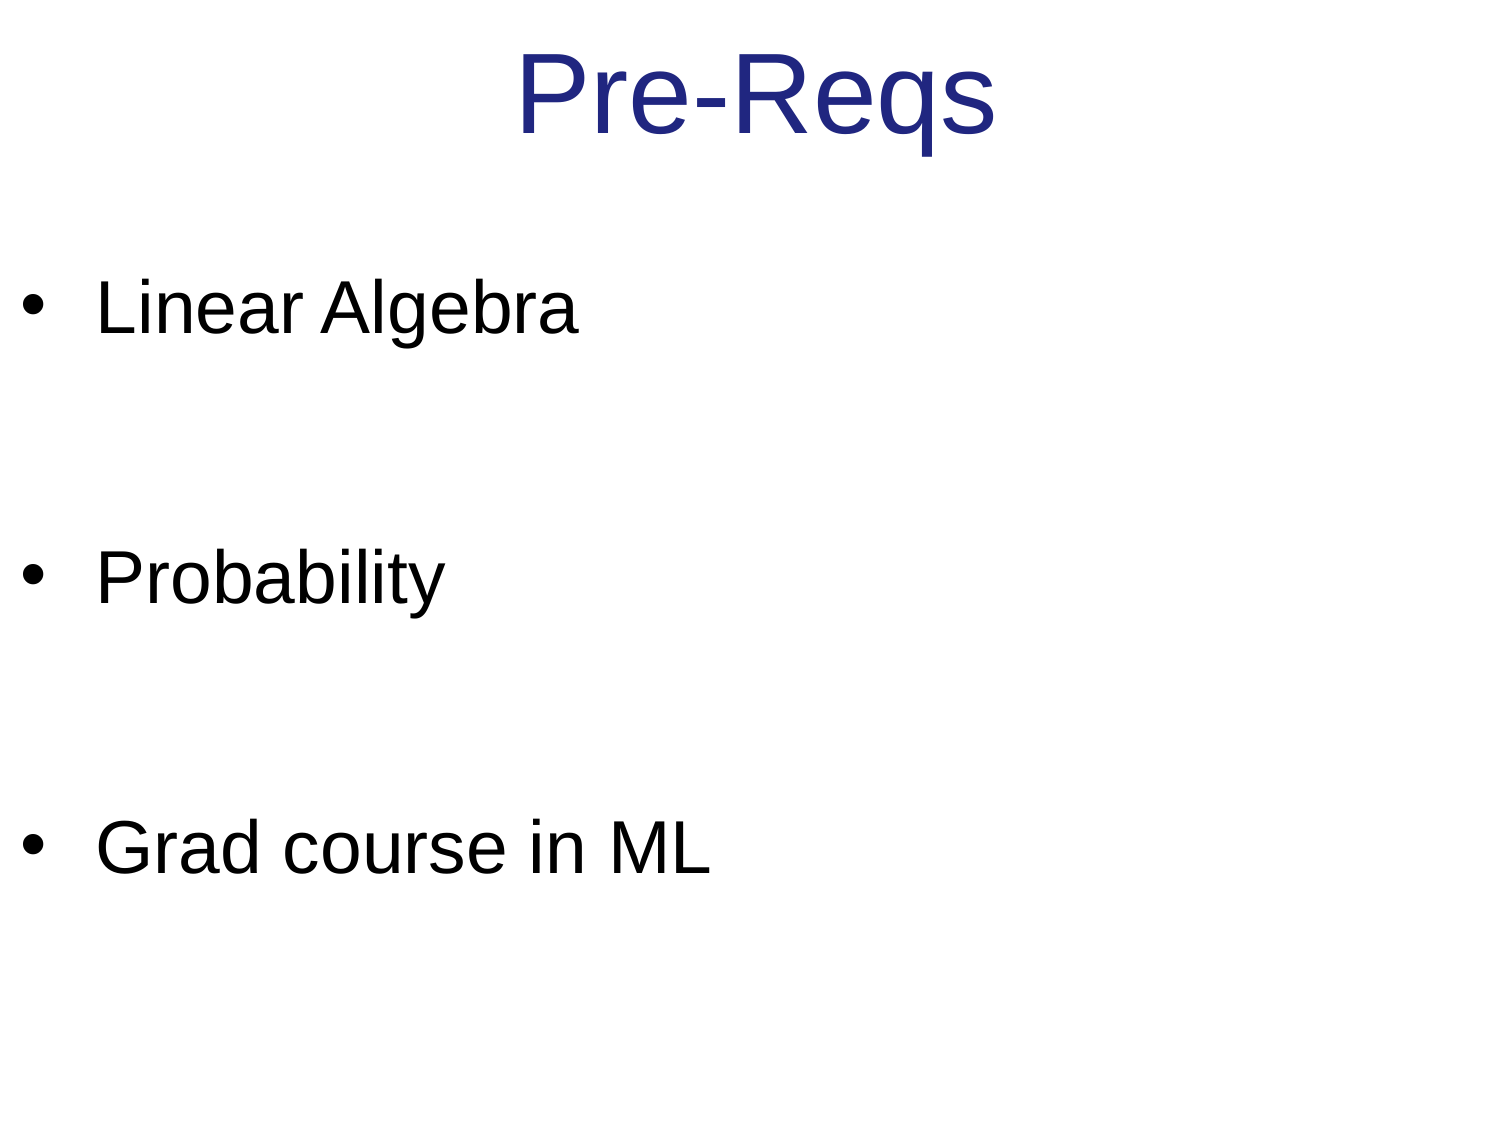

# Pre-Reqs

Linear Algebra

Probability

Grad course in ML